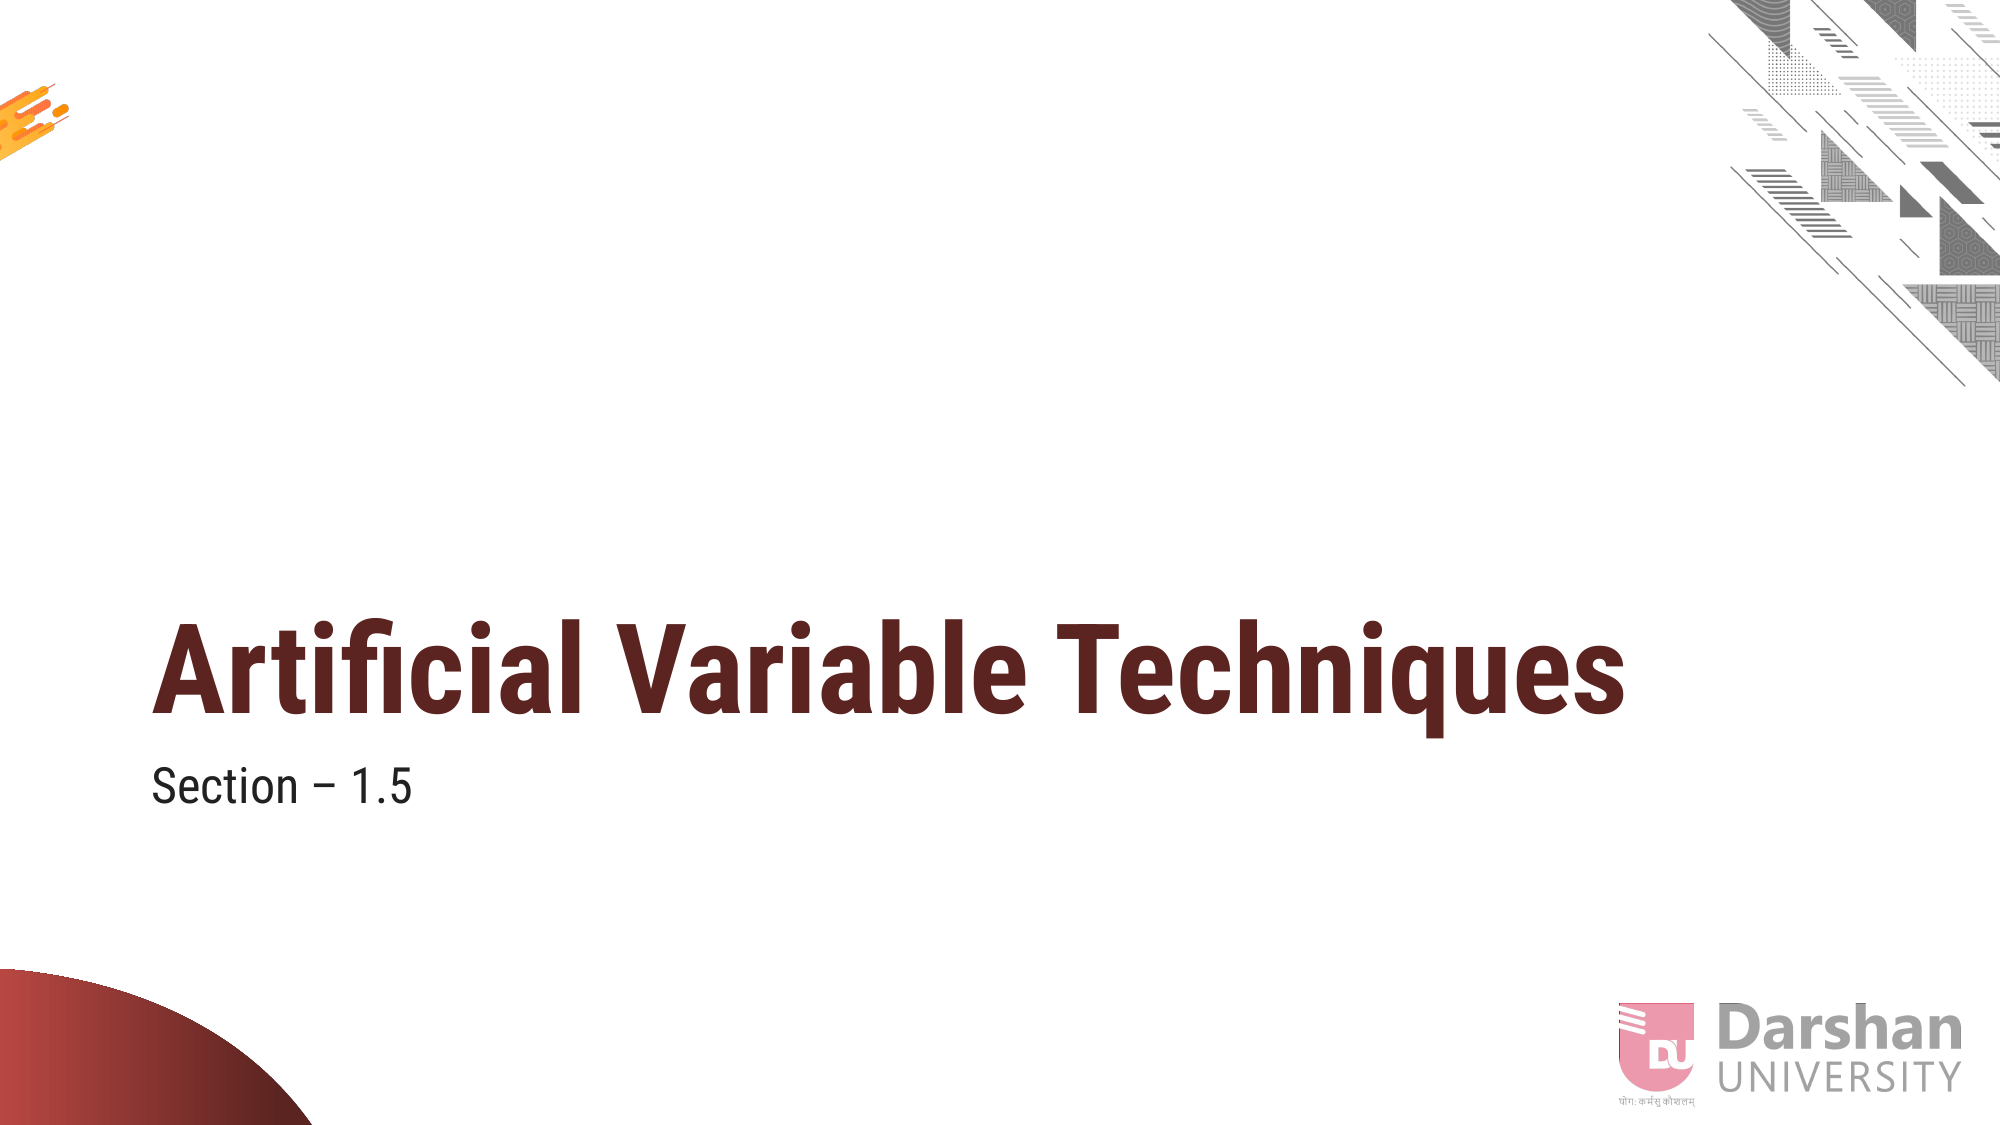

# Artificial Variable Techniques
Section – 1.5